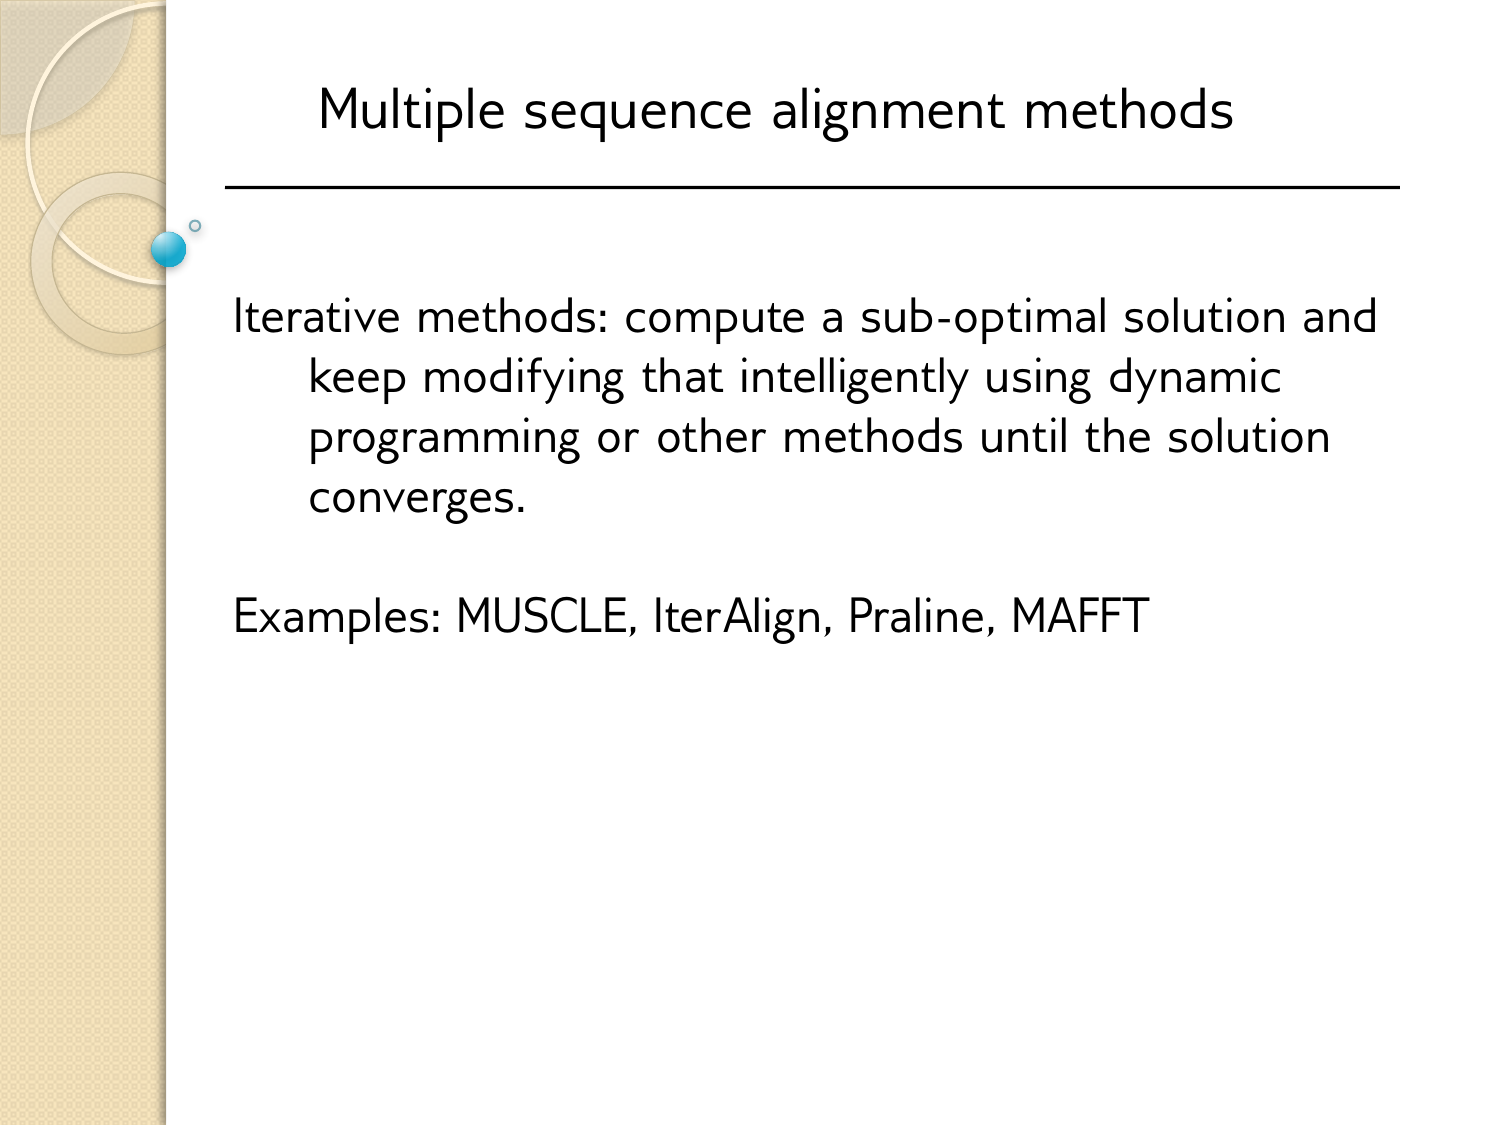

Multiple sequence alignment methods

Iterative methods: compute a sub-optimal solution and keep modifying that intelligently using dynamic programming or other methods until the solution converges.

Examples: MUSCLE, IterAlign, Praline, MAFFT